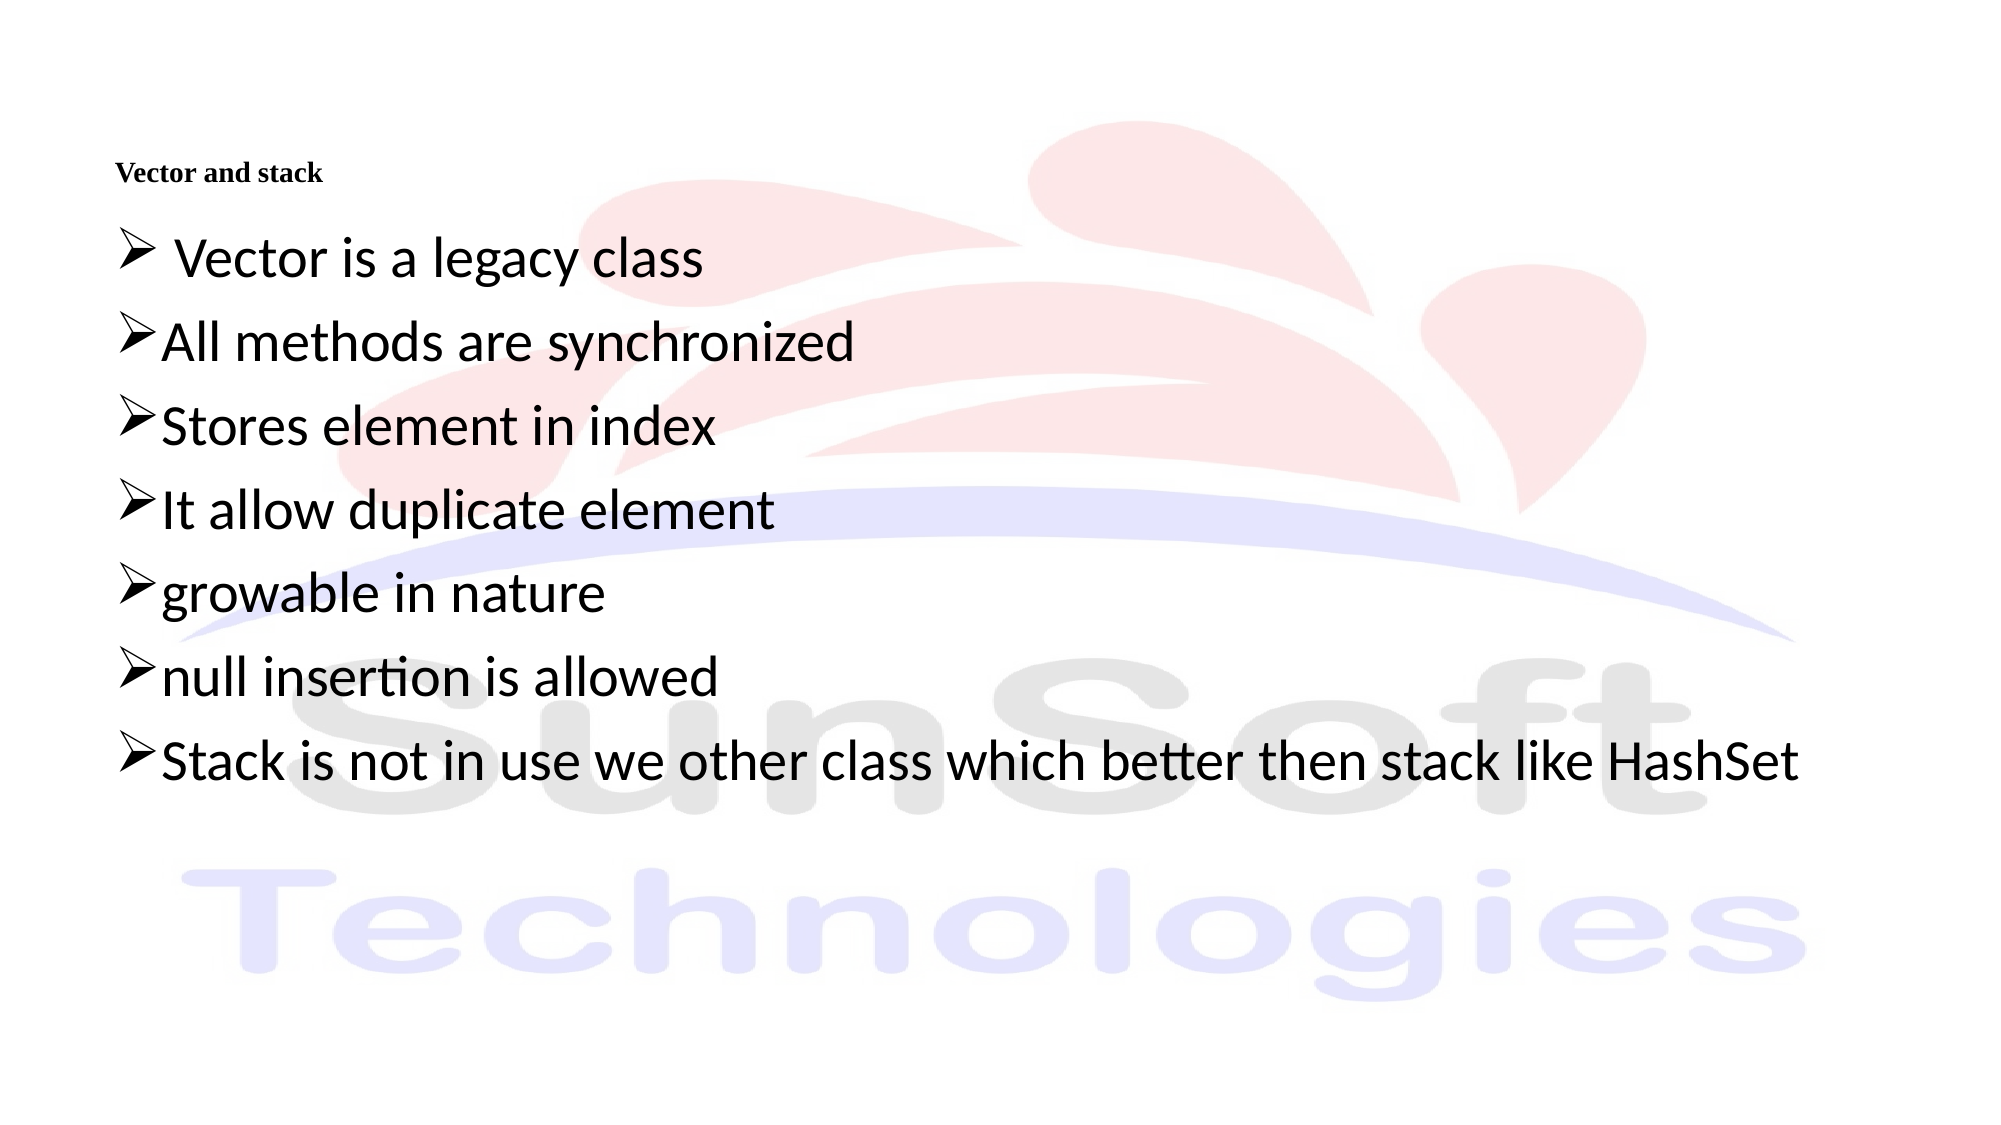

# Vector and stack
 Vector is a legacy class
All methods are synchronized
Stores element in index
It allow duplicate element
growable in nature
null insertion is allowed
Stack is not in use we other class which better then stack like HashSet